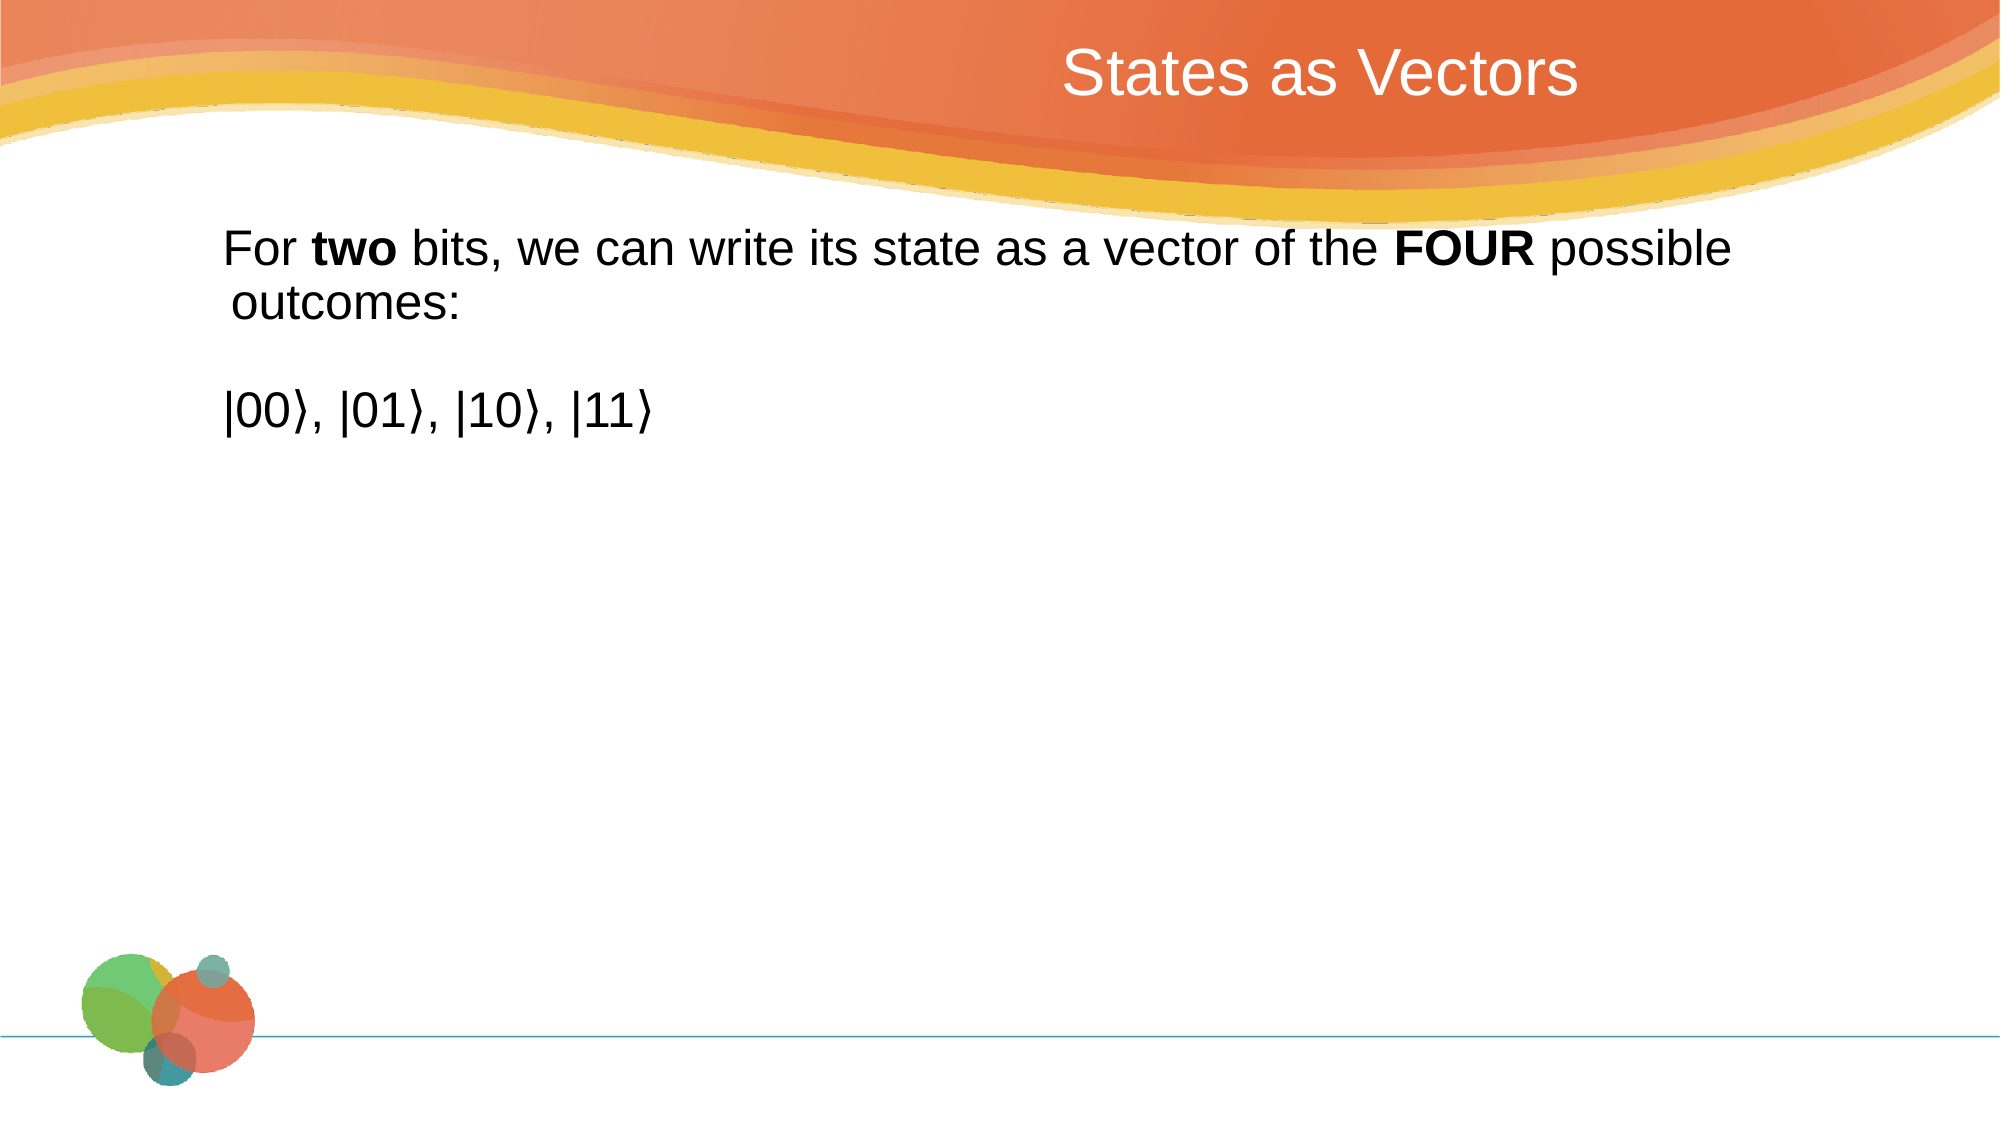

# States as Vectors
For two bits, we can write its state as a vector of the FOUR possible outcomes:

|00⟩, |01⟩, |10⟩, |11⟩